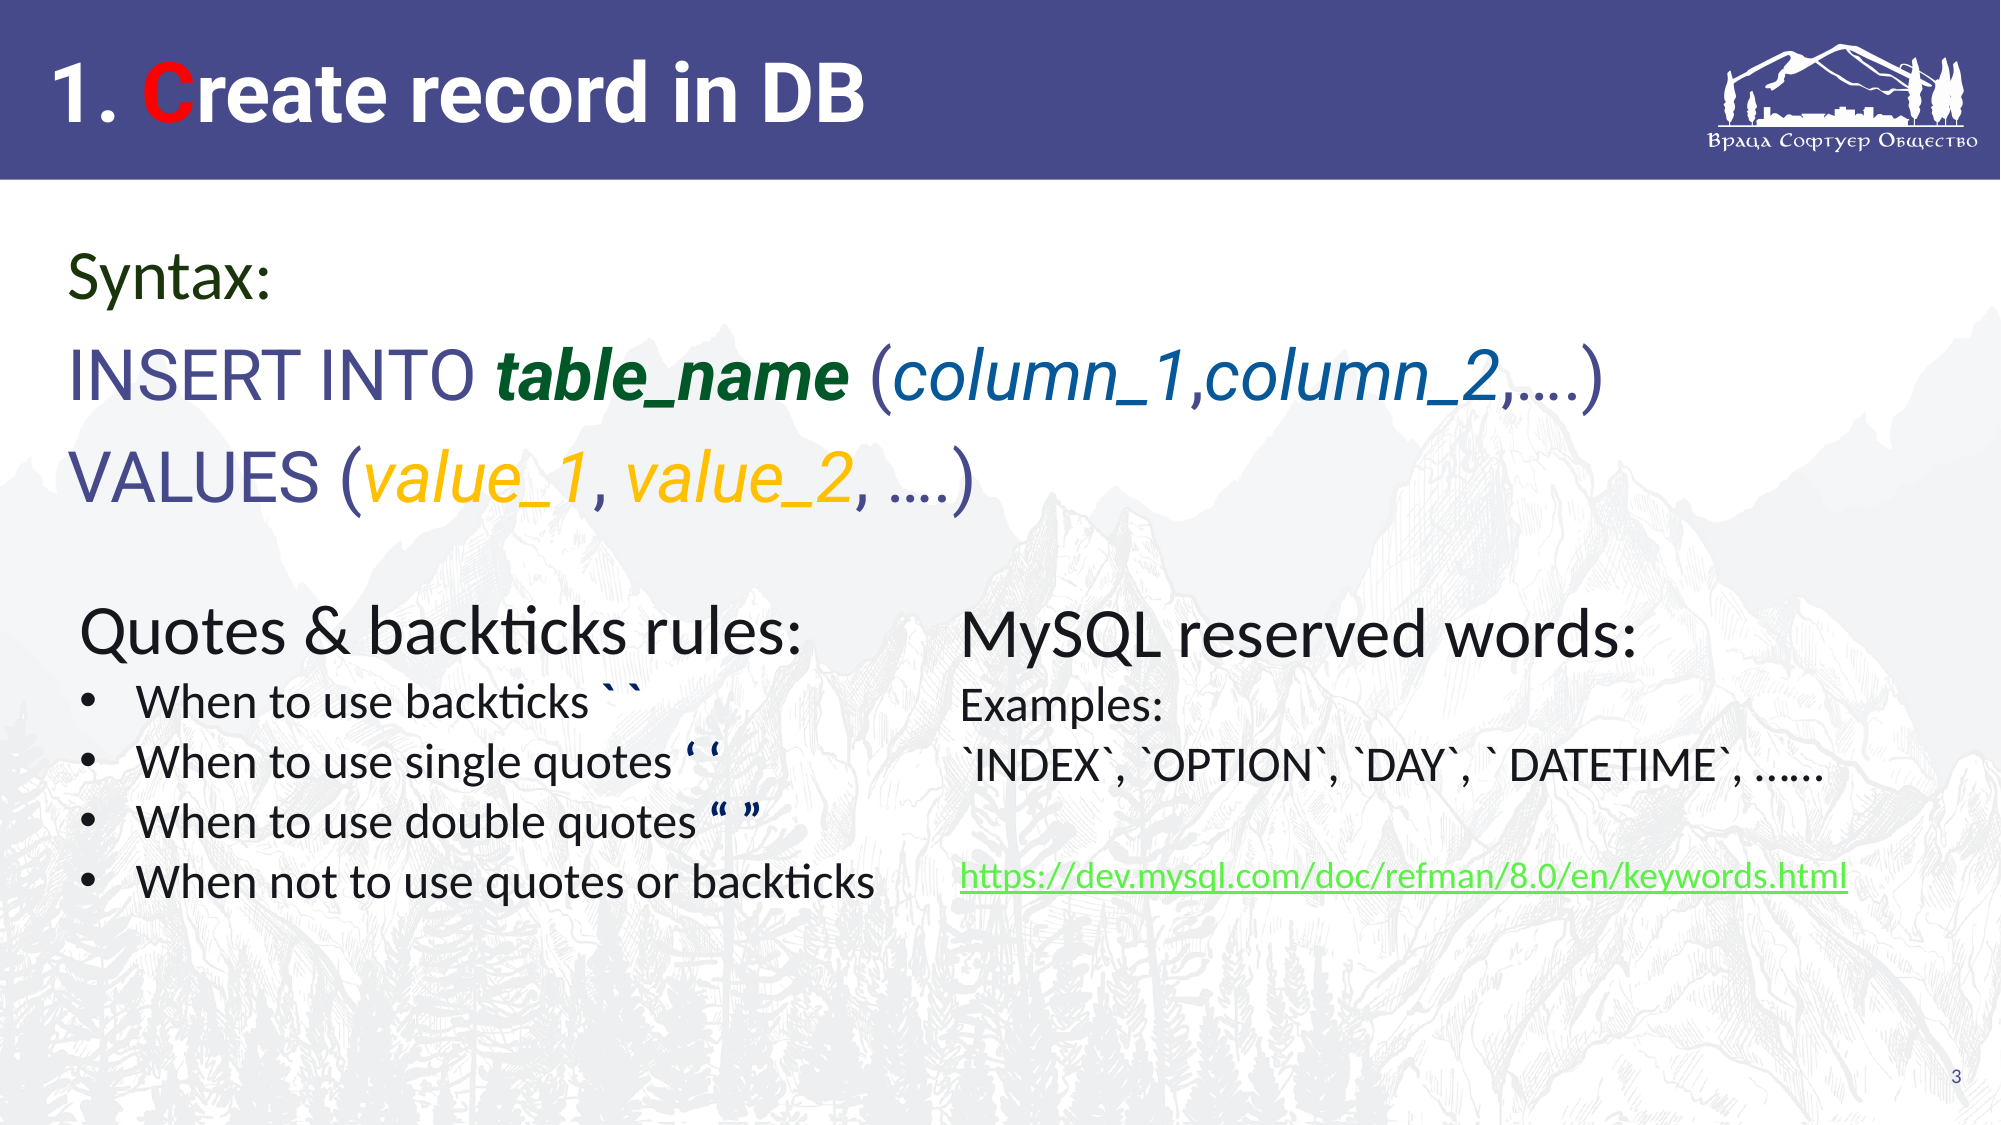

# 1. Create record in DB
Syntax:
INSERT INTO table_name (column_1,column_2,….)
VALUES (value_1, value_2, ….)

Quotes & backticks rules:
When to use backticks ` `
When to use single quotes ‘ ‘
When to use double quotes “ ”
When not to use quotes or backticks
MySQL reserved words:
Examples:
`INDEX`, `OPTION`, `DAY`, ` DATETIME`, ……

https://dev.mysql.com/doc/refman/8.0/en/keywords.html

3